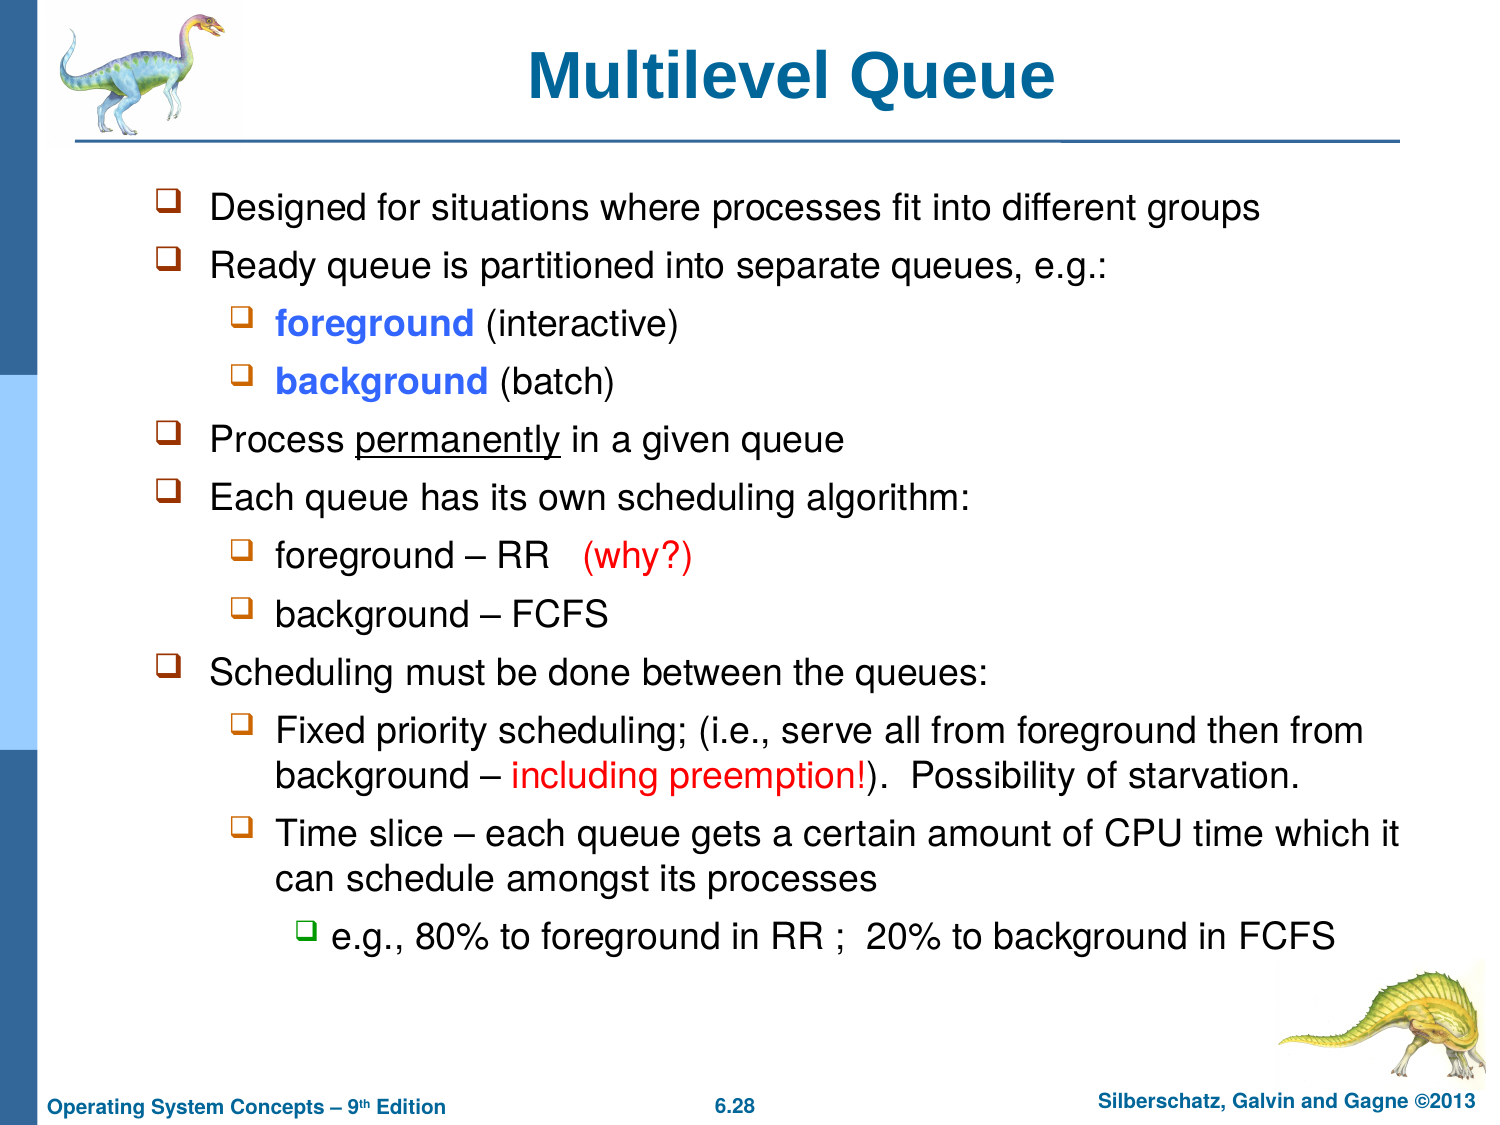

# Multilevel Queue
Designed for situations where processes fit into different groups
Ready queue is partitioned into separate queues, e.g.:
foreground (interactive)
background (batch)
Process permanently in a given queue
Each queue has its own scheduling algorithm:
foreground – RR   (why?)
background – FCFS
Scheduling must be done between the queues:
Fixed priority scheduling; (i.e., serve all from foreground then from background – including preemption!).  Possibility of starvation.
Time slice – each queue gets a certain amount of CPU time which it can schedule amongst its processes
e.g., 80% to foreground in RR ;  20% to background in FCFS